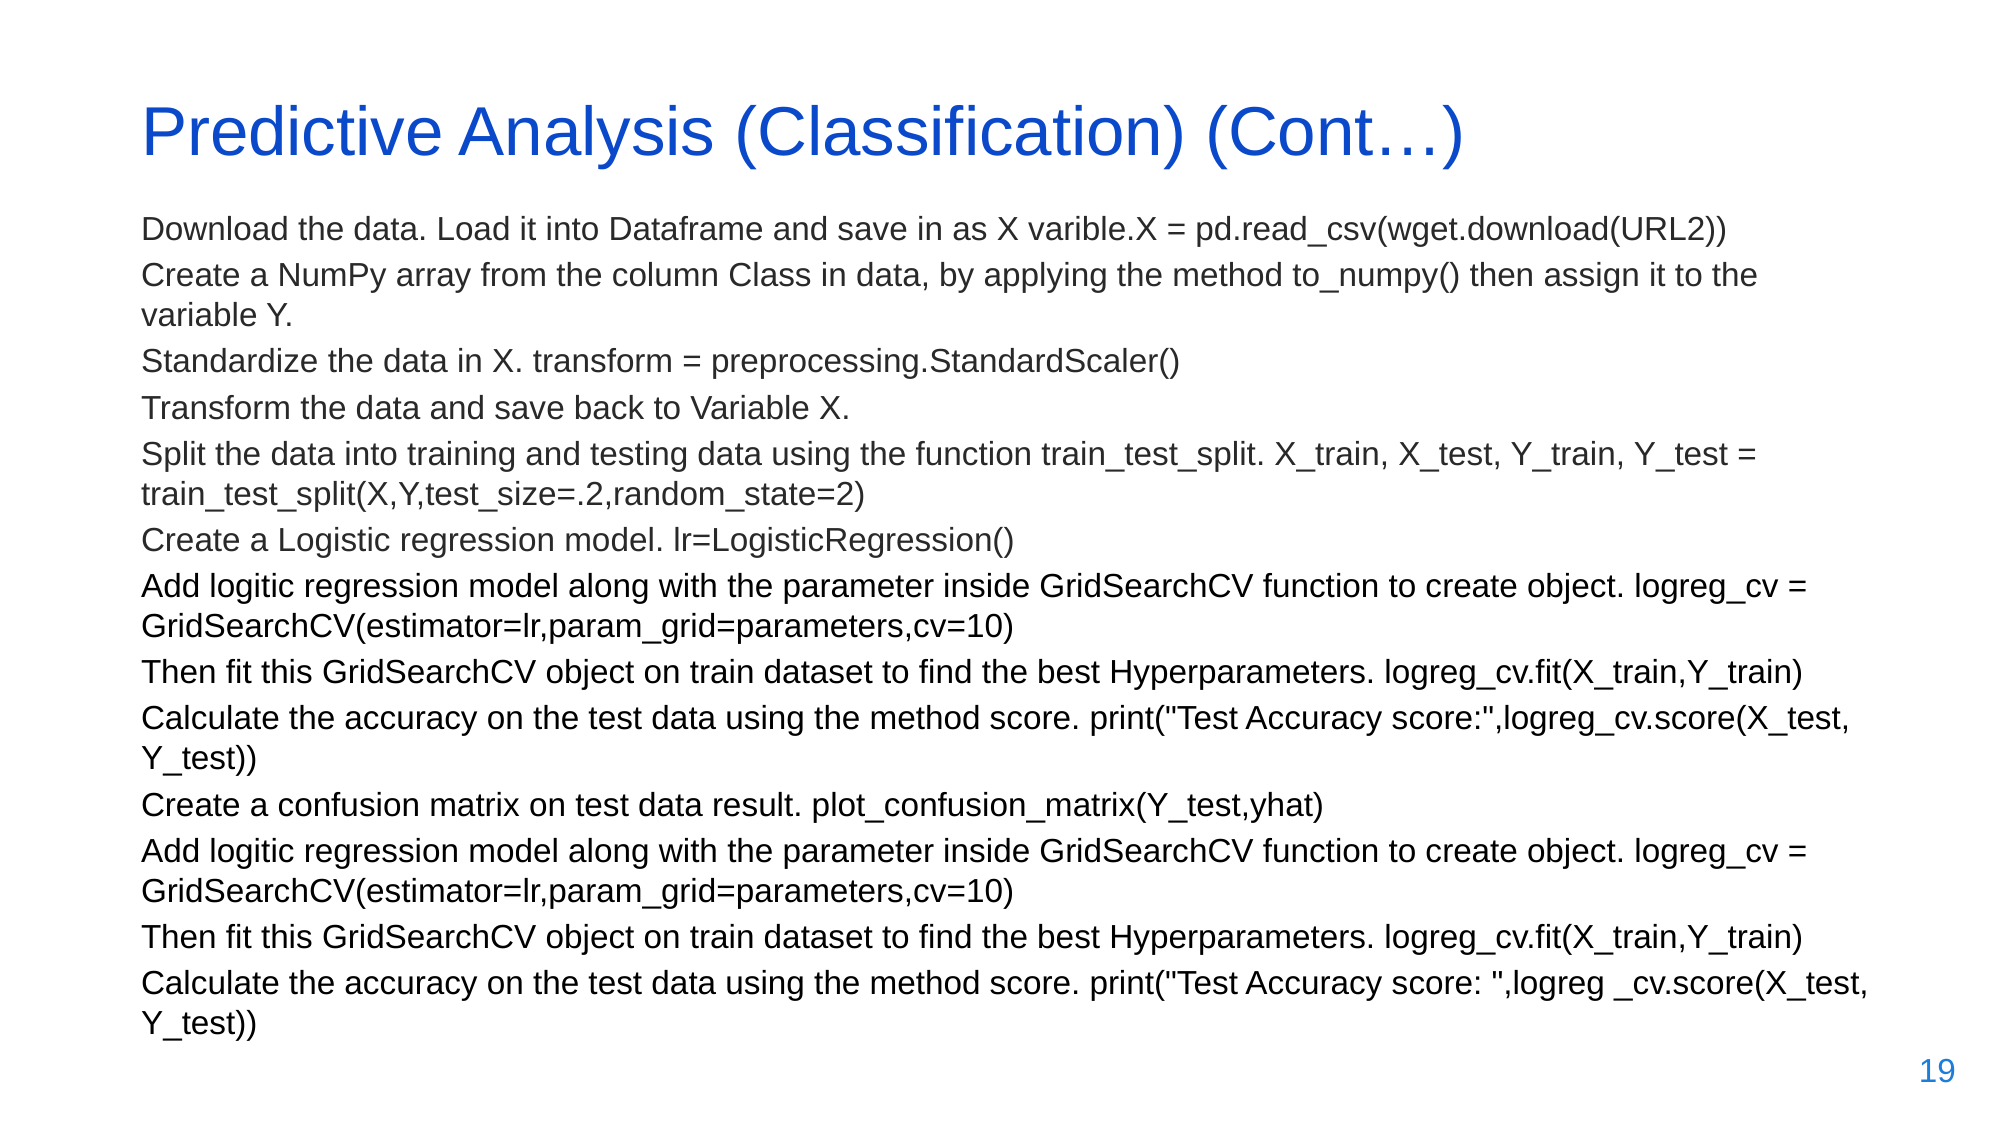

Predictive Analysis (Classification) (Cont…)
Download the data. Load it into Dataframe and save in as X varible.X = pd.read_csv(wget.download(URL2))
Create a NumPy array from the column Class in data, by applying the method to_numpy() then assign it to the variable Y.
Standardize the data in X. transform = preprocessing.StandardScaler()
Transform the data and save back to Variable X.
Split the data into training and testing data using the function train_test_split. X_train, X_test, Y_train, Y_test = train_test_split(X,Y,test_size=.2,random_state=2)
Create a Logistic regression model. lr=LogisticRegression()
Add logitic regression model along with the parameter inside GridSearchCV function to create object. logreg_cv = GridSearchCV(estimator=lr,param_grid=parameters,cv=10)
Then fit this GridSearchCV object on train dataset to find the best Hyperparameters. logreg_cv.fit(X_train,Y_train)
Calculate the accuracy on the test data using the method score. print("Test Accuracy score:",logreg_cv.score(X_test, Y_test))
Create a confusion matrix on test data result. plot_confusion_matrix(Y_test,yhat)
Add logitic regression model along with the parameter inside GridSearchCV function to create object. logreg_cv = GridSearchCV(estimator=lr,param_grid=parameters,cv=10)
Then fit this GridSearchCV object on train dataset to find the best Hyperparameters. logreg_cv.fit(X_train,Y_train)
Calculate the accuracy on the test data using the method score. print("Test Accuracy score: ",logreg _cv.score(X_test, Y_test))
19